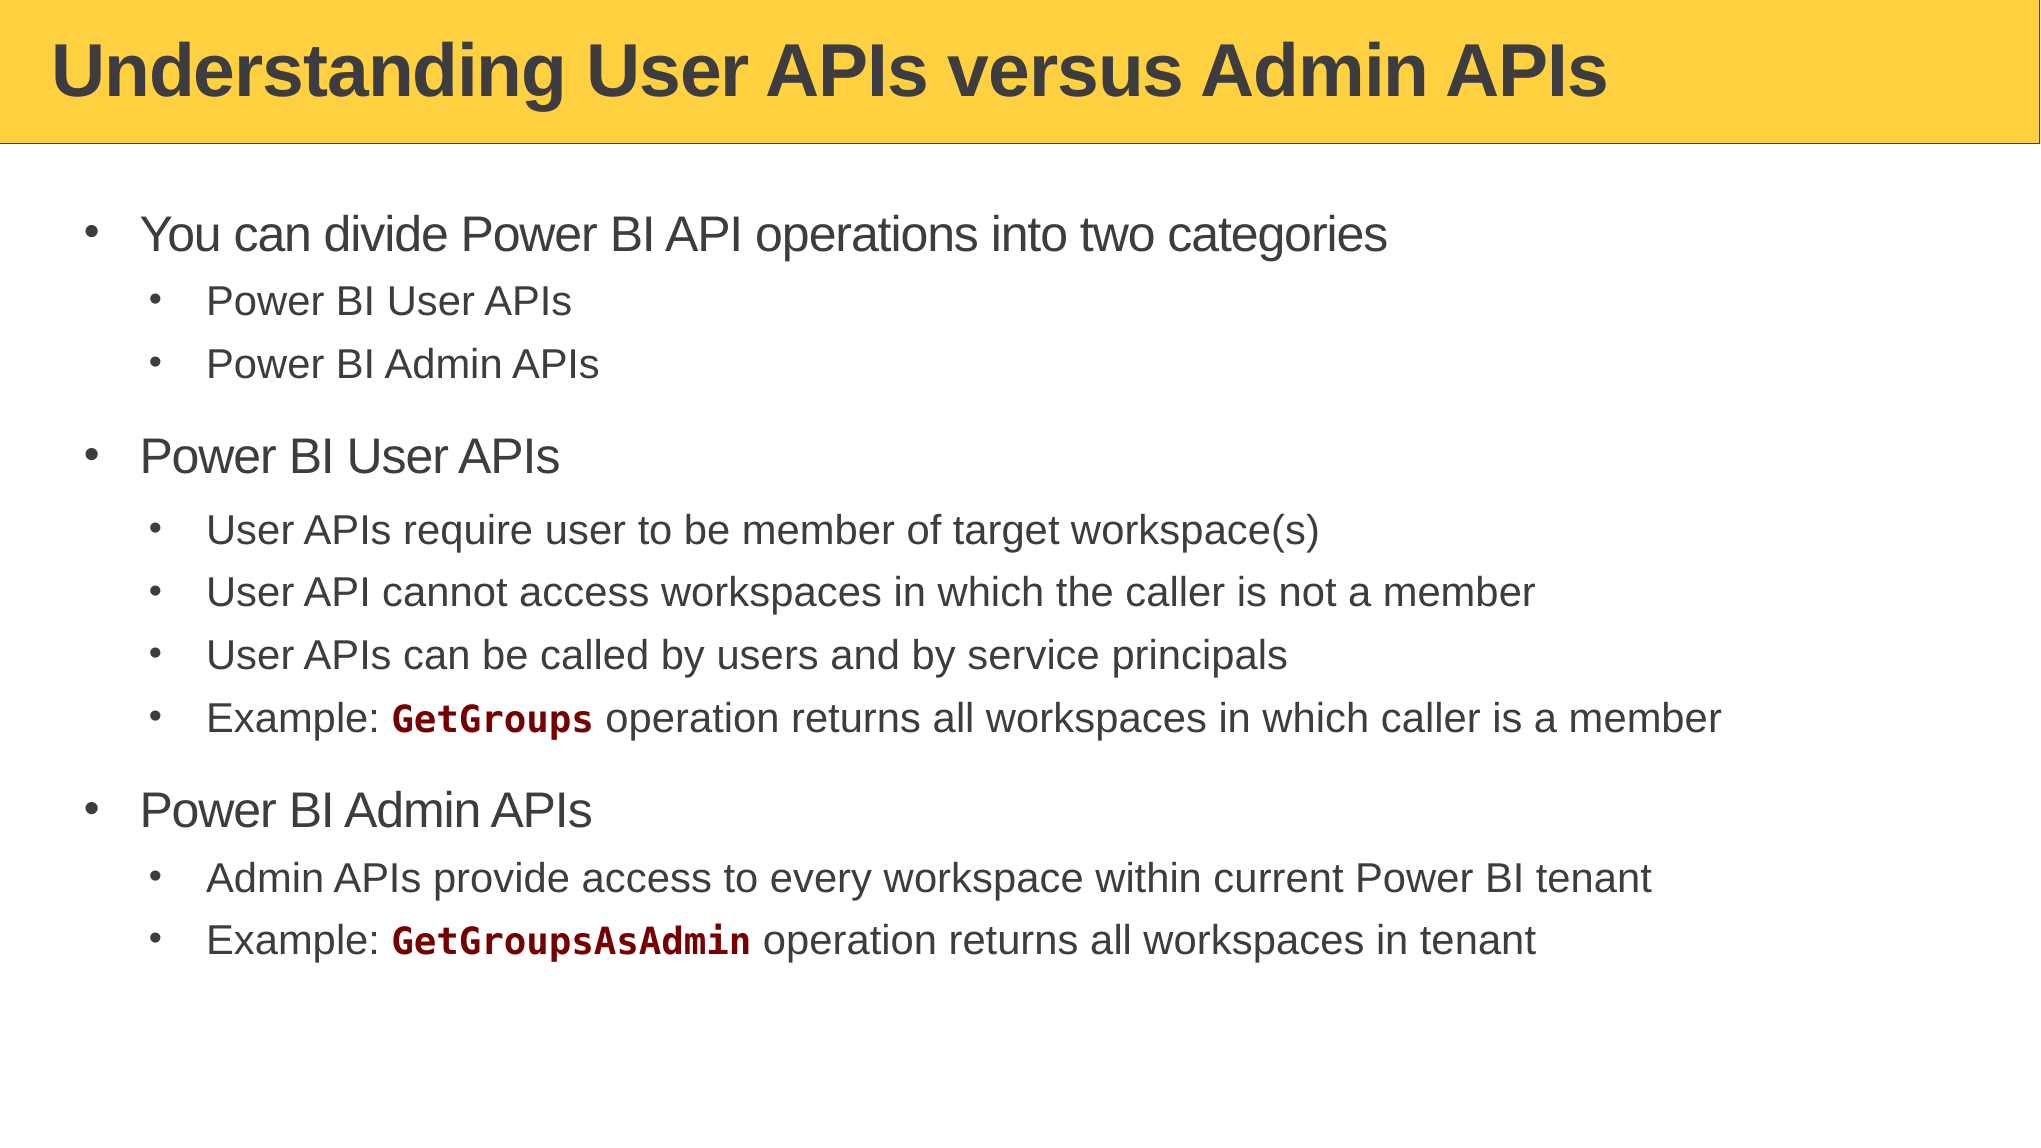

# Understanding User APIs versus Admin APIs
You can divide Power BI API operations into two categories
Power BI User APIs
Power BI Admin APIs
Power BI User APIs
User APIs require user to be member of target workspace(s)
User API cannot access workspaces in which the caller is not a member
User APIs can be called by users and by service principals
Example: GetGroups operation returns all workspaces in which caller is a member
Power BI Admin APIs
Admin APIs provide access to every workspace within current Power BI tenant
Example: GetGroupsAsAdmin operation returns all workspaces in tenant